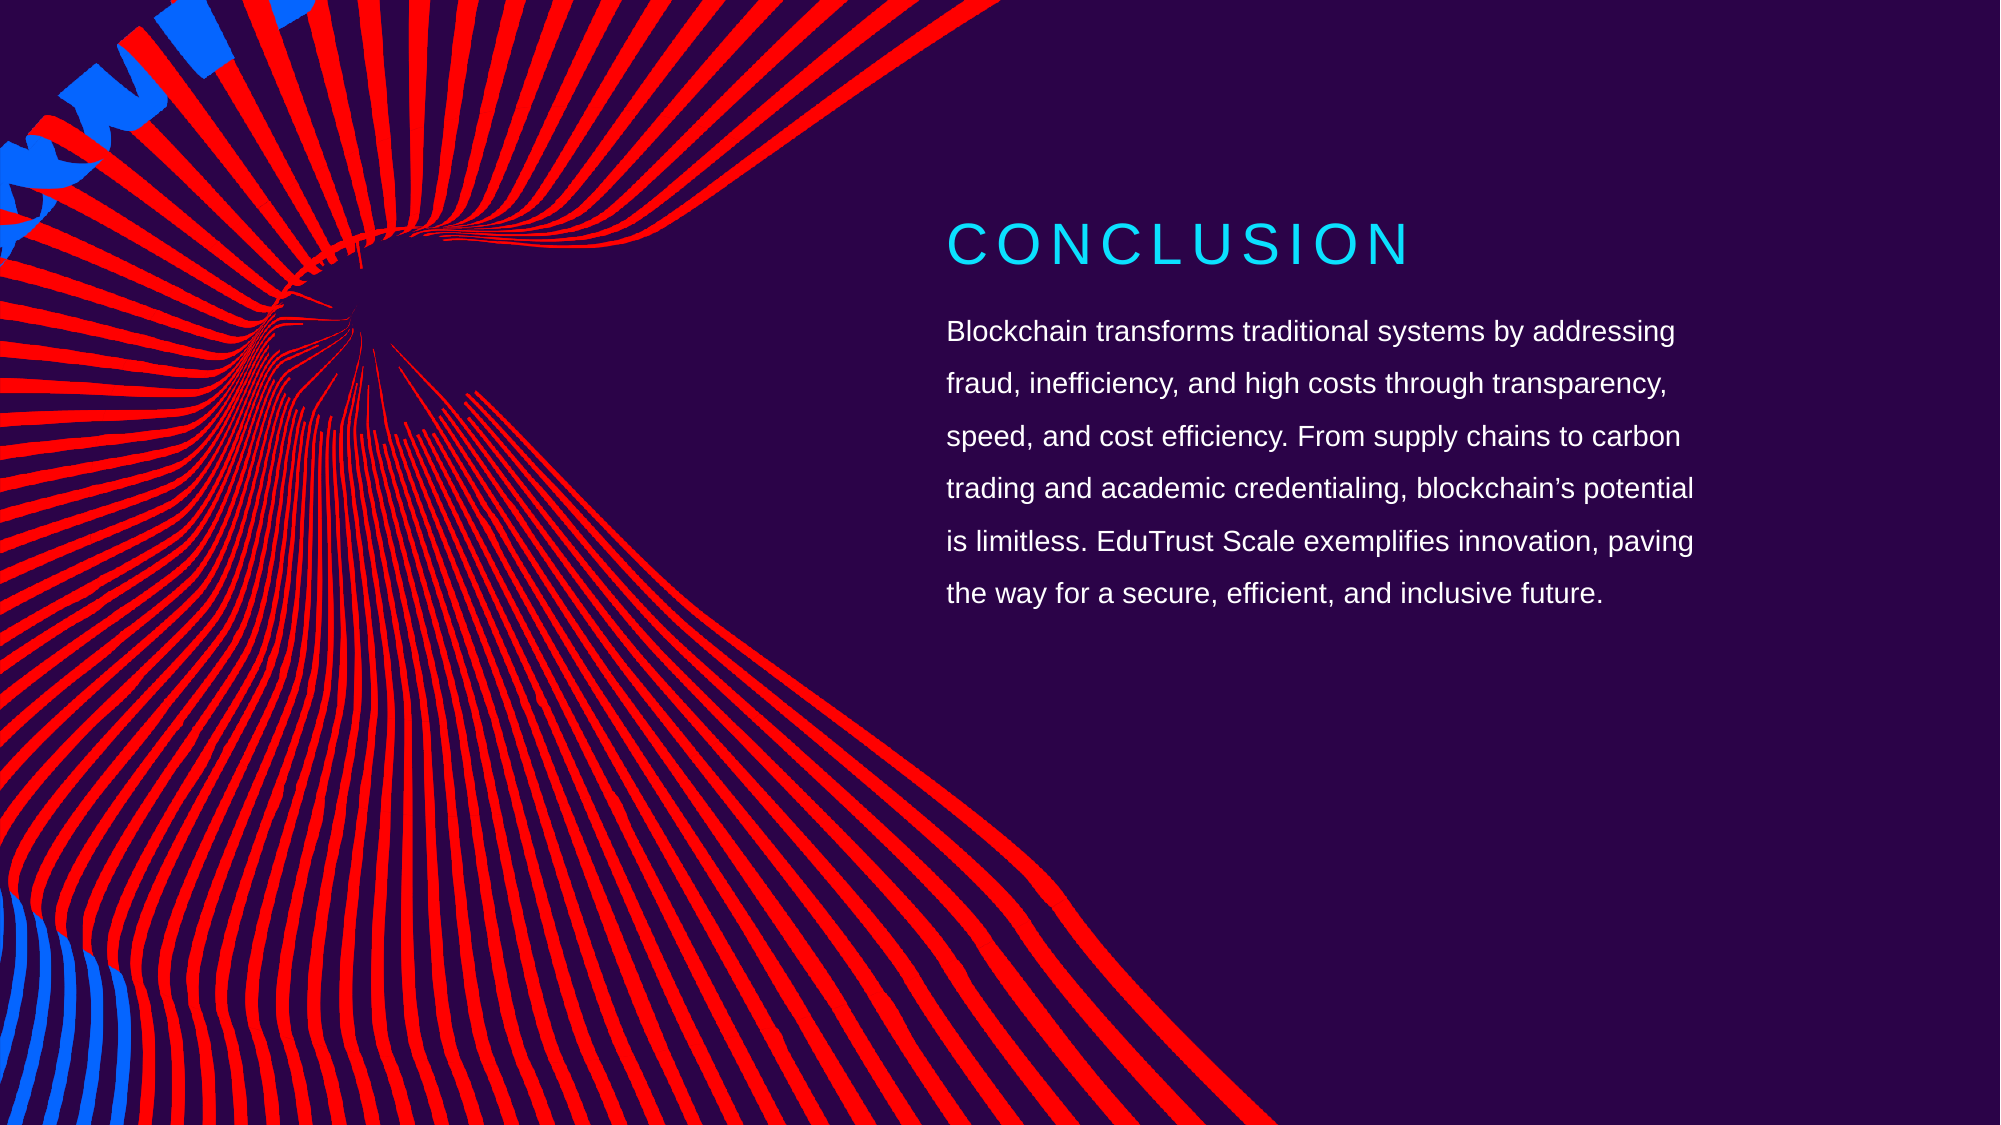

# Conclusion
Blockchain transforms traditional systems by addressing fraud, inefficiency, and high costs through transparency, speed, and cost efficiency. From supply chains to carbon trading and academic credentialing, blockchain’s potential is limitless. EduTrust Scale exemplifies innovation, paving the way for a secure, efficient, and inclusive future.